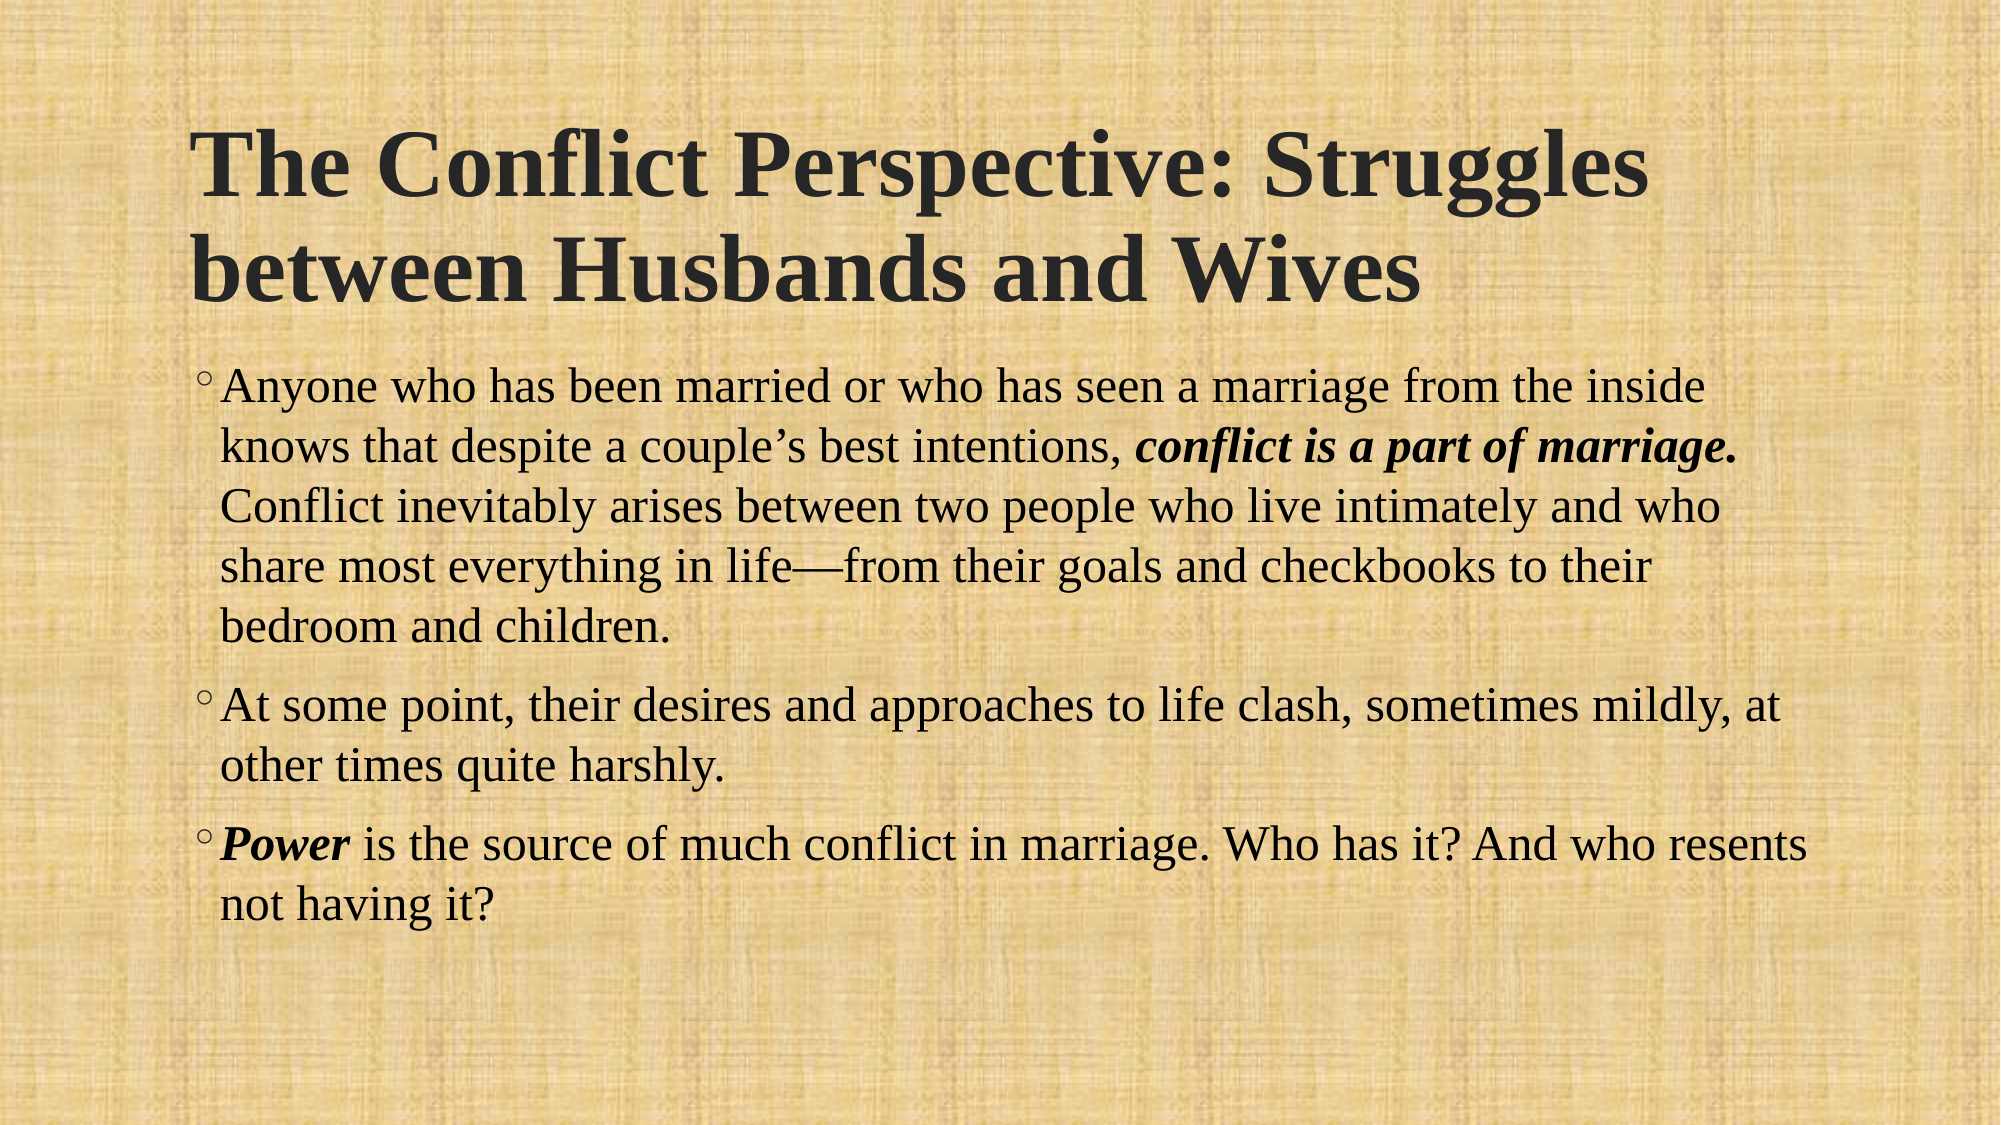

# The Conflict Perspective: Struggles between Husbands and Wives
Anyone who has been married or who has seen a marriage from the inside knows that despite a couple’s best intentions, conflict is a part of marriage. Conflict inevitably arises between two people who live intimately and who share most everything in life—from their goals and checkbooks to their bedroom and children.
At some point, their desires and approaches to life clash, sometimes mildly, at other times quite harshly.
Power is the source of much conflict in marriage. Who has it? And who resents not having it?